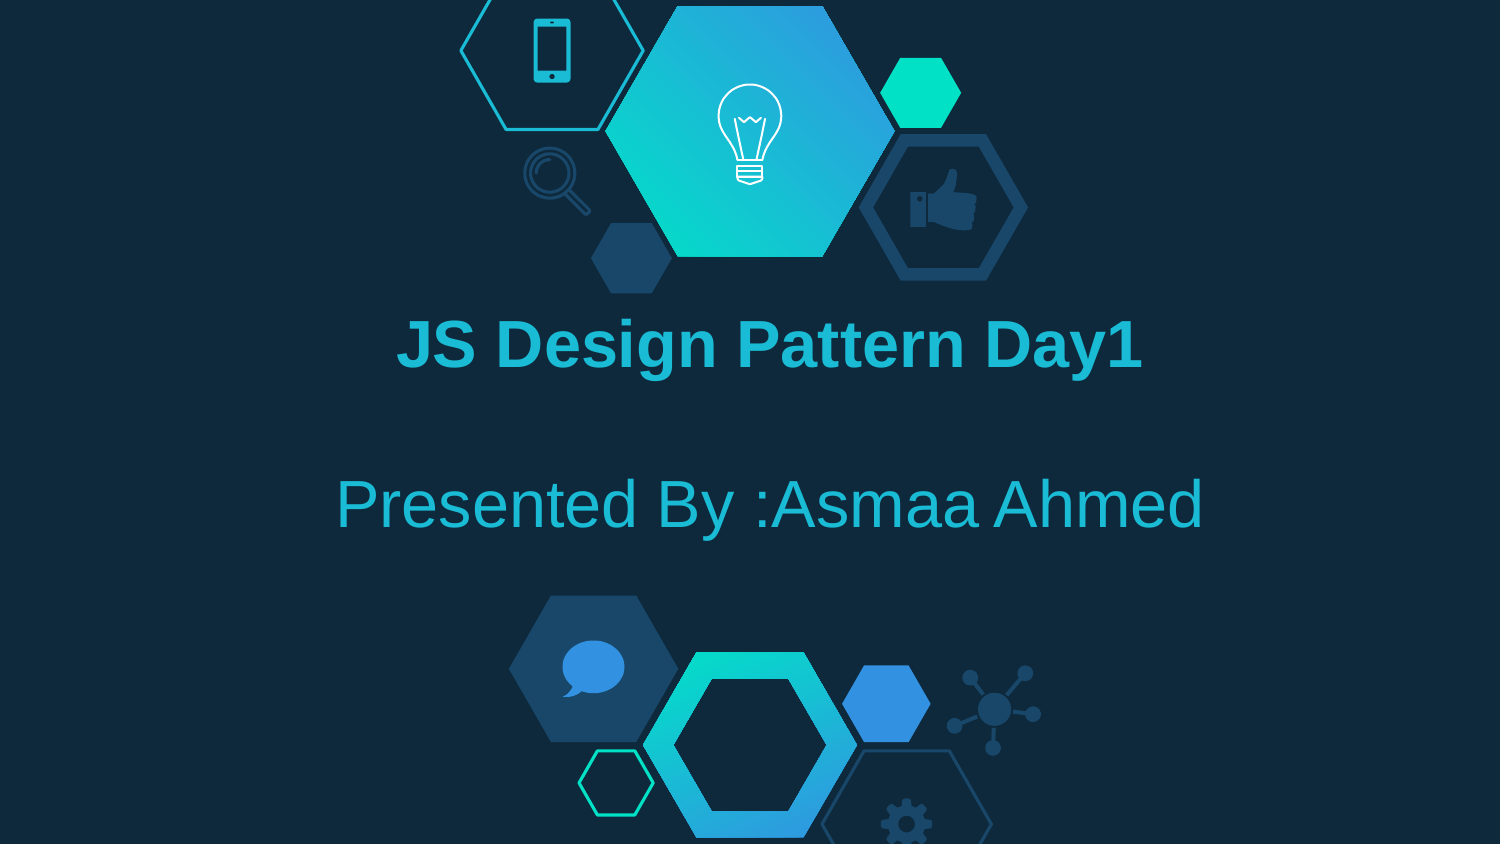

# JS Design Pattern Day1 Presented By :Asmaa Ahmed